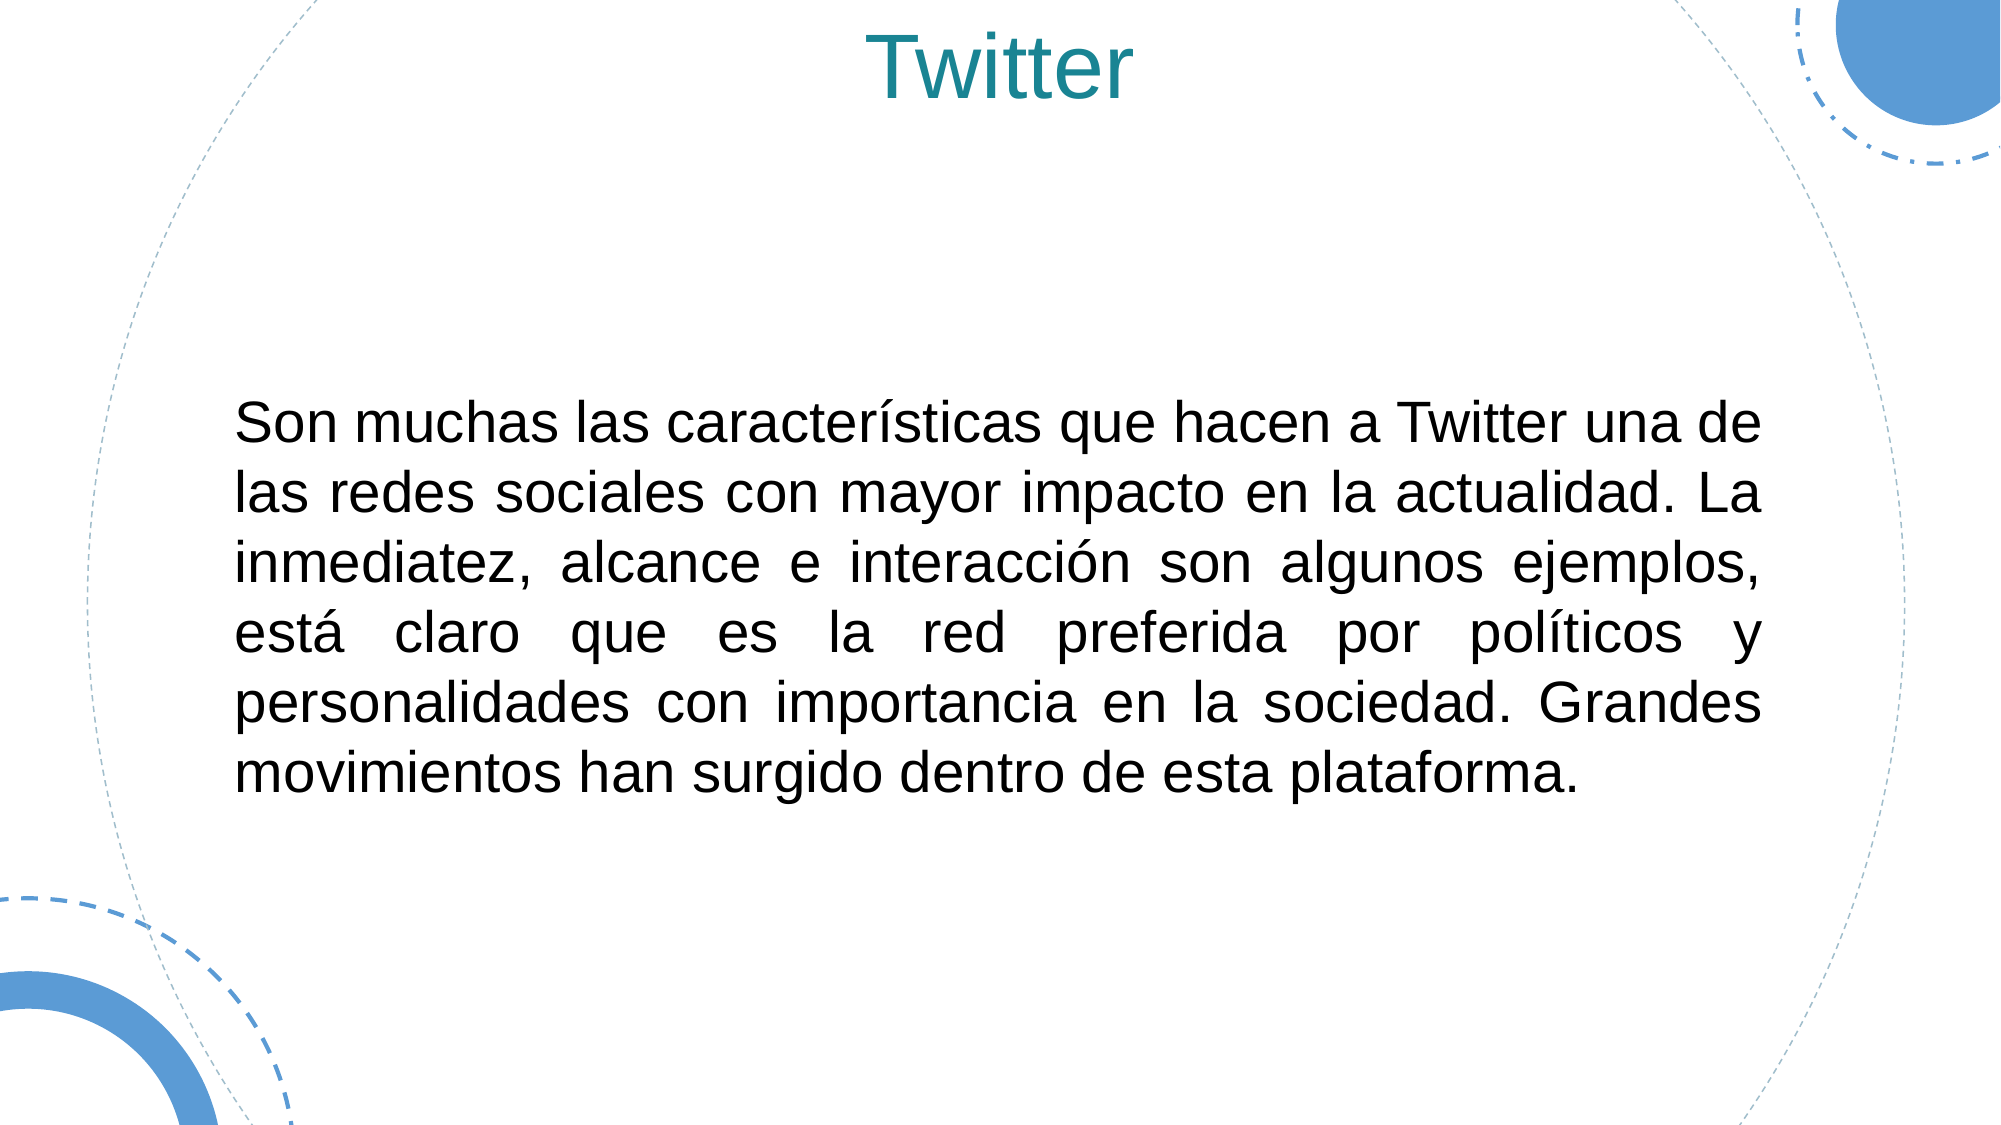

Twitter

Son muchas las características que hacen a Twitter una de las redes sociales con mayor impacto en la actualidad. La inmediatez, alcance e interacción son algunos ejemplos, está claro que es la red preferida por políticos y personalidades con importancia en la sociedad. Grandes movimientos han surgido dentro de esta plataforma.